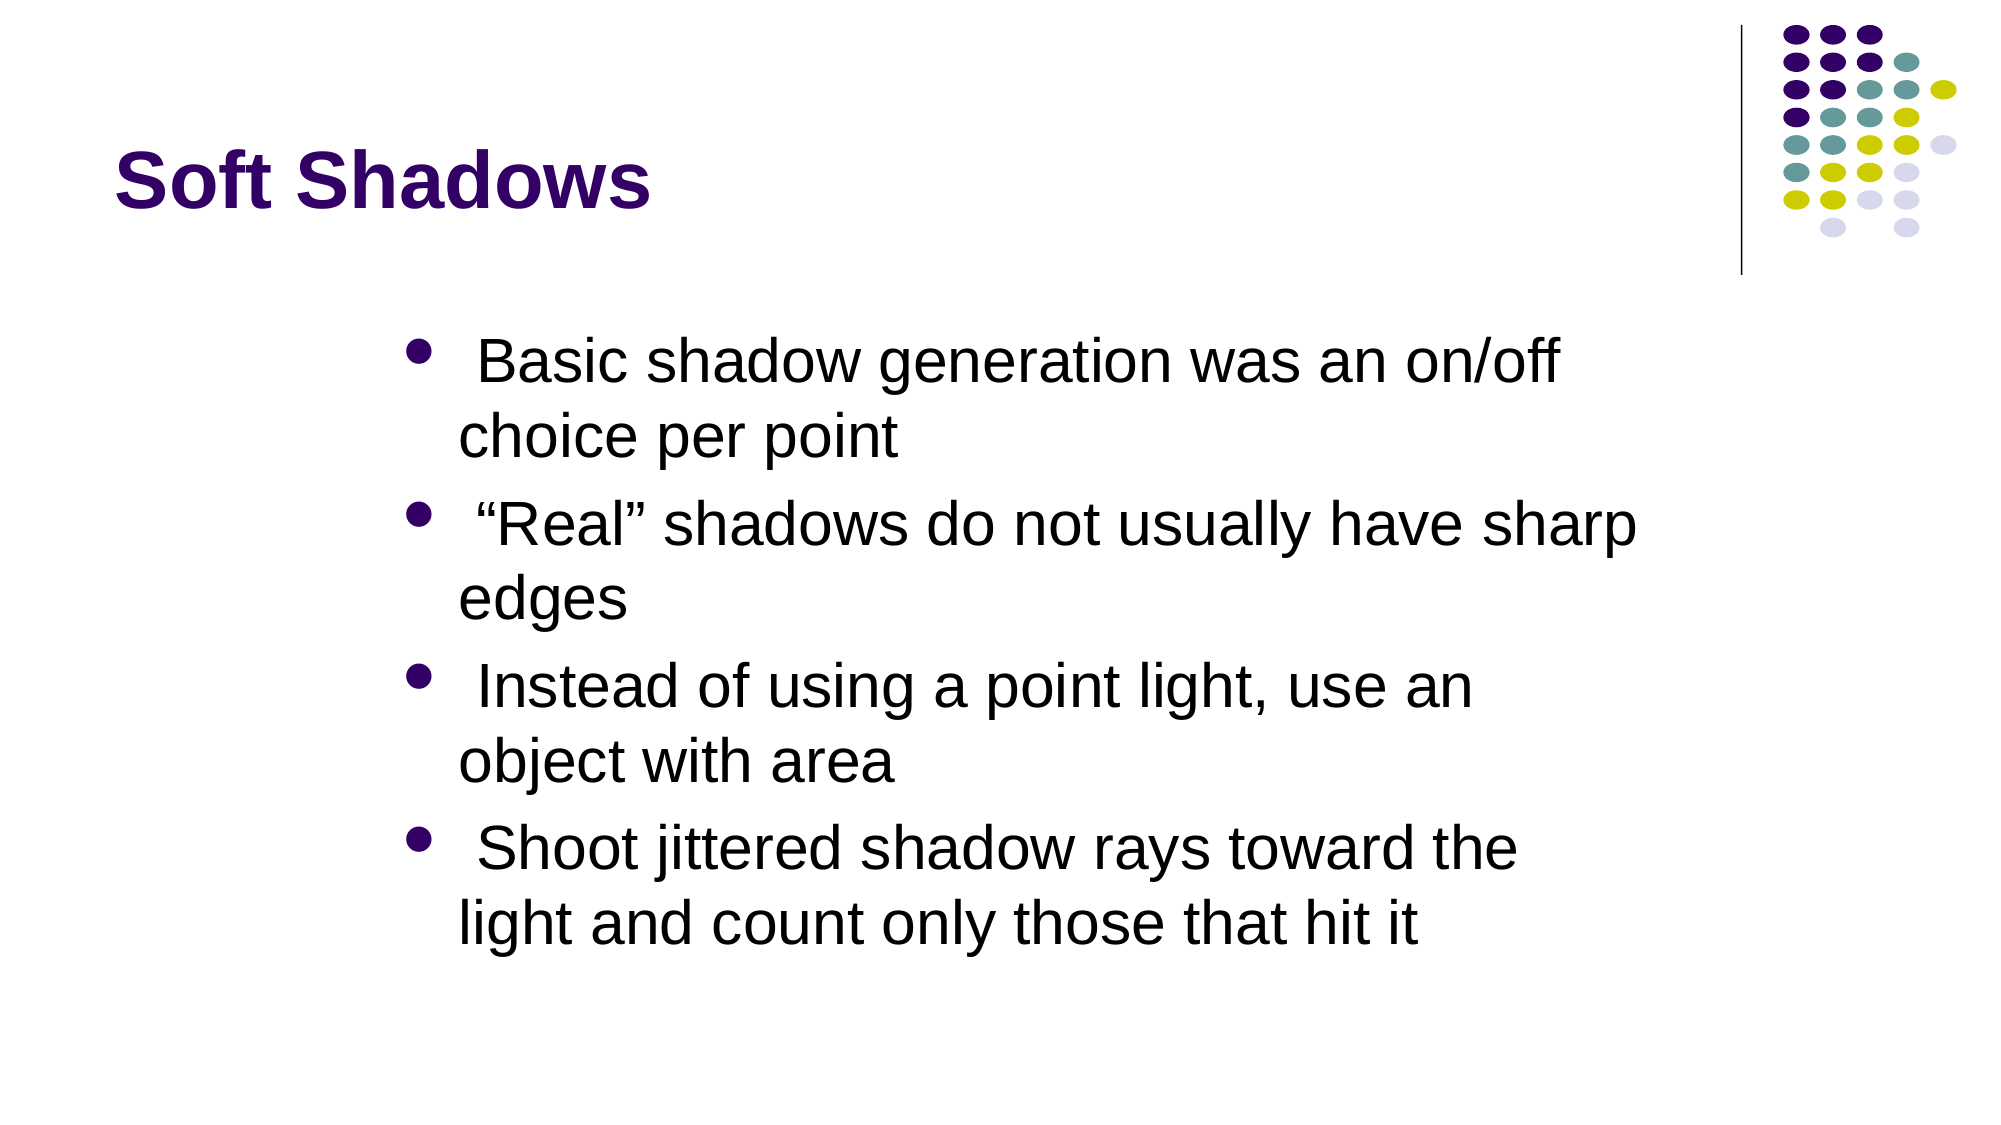

# Soft Shadows
 Basic shadow generation was an on/off choice per point
 “Real” shadows do not usually have sharp edges
 Instead of using a point light, use an object with area
 Shoot jittered shadow rays toward the light and count only those that hit it